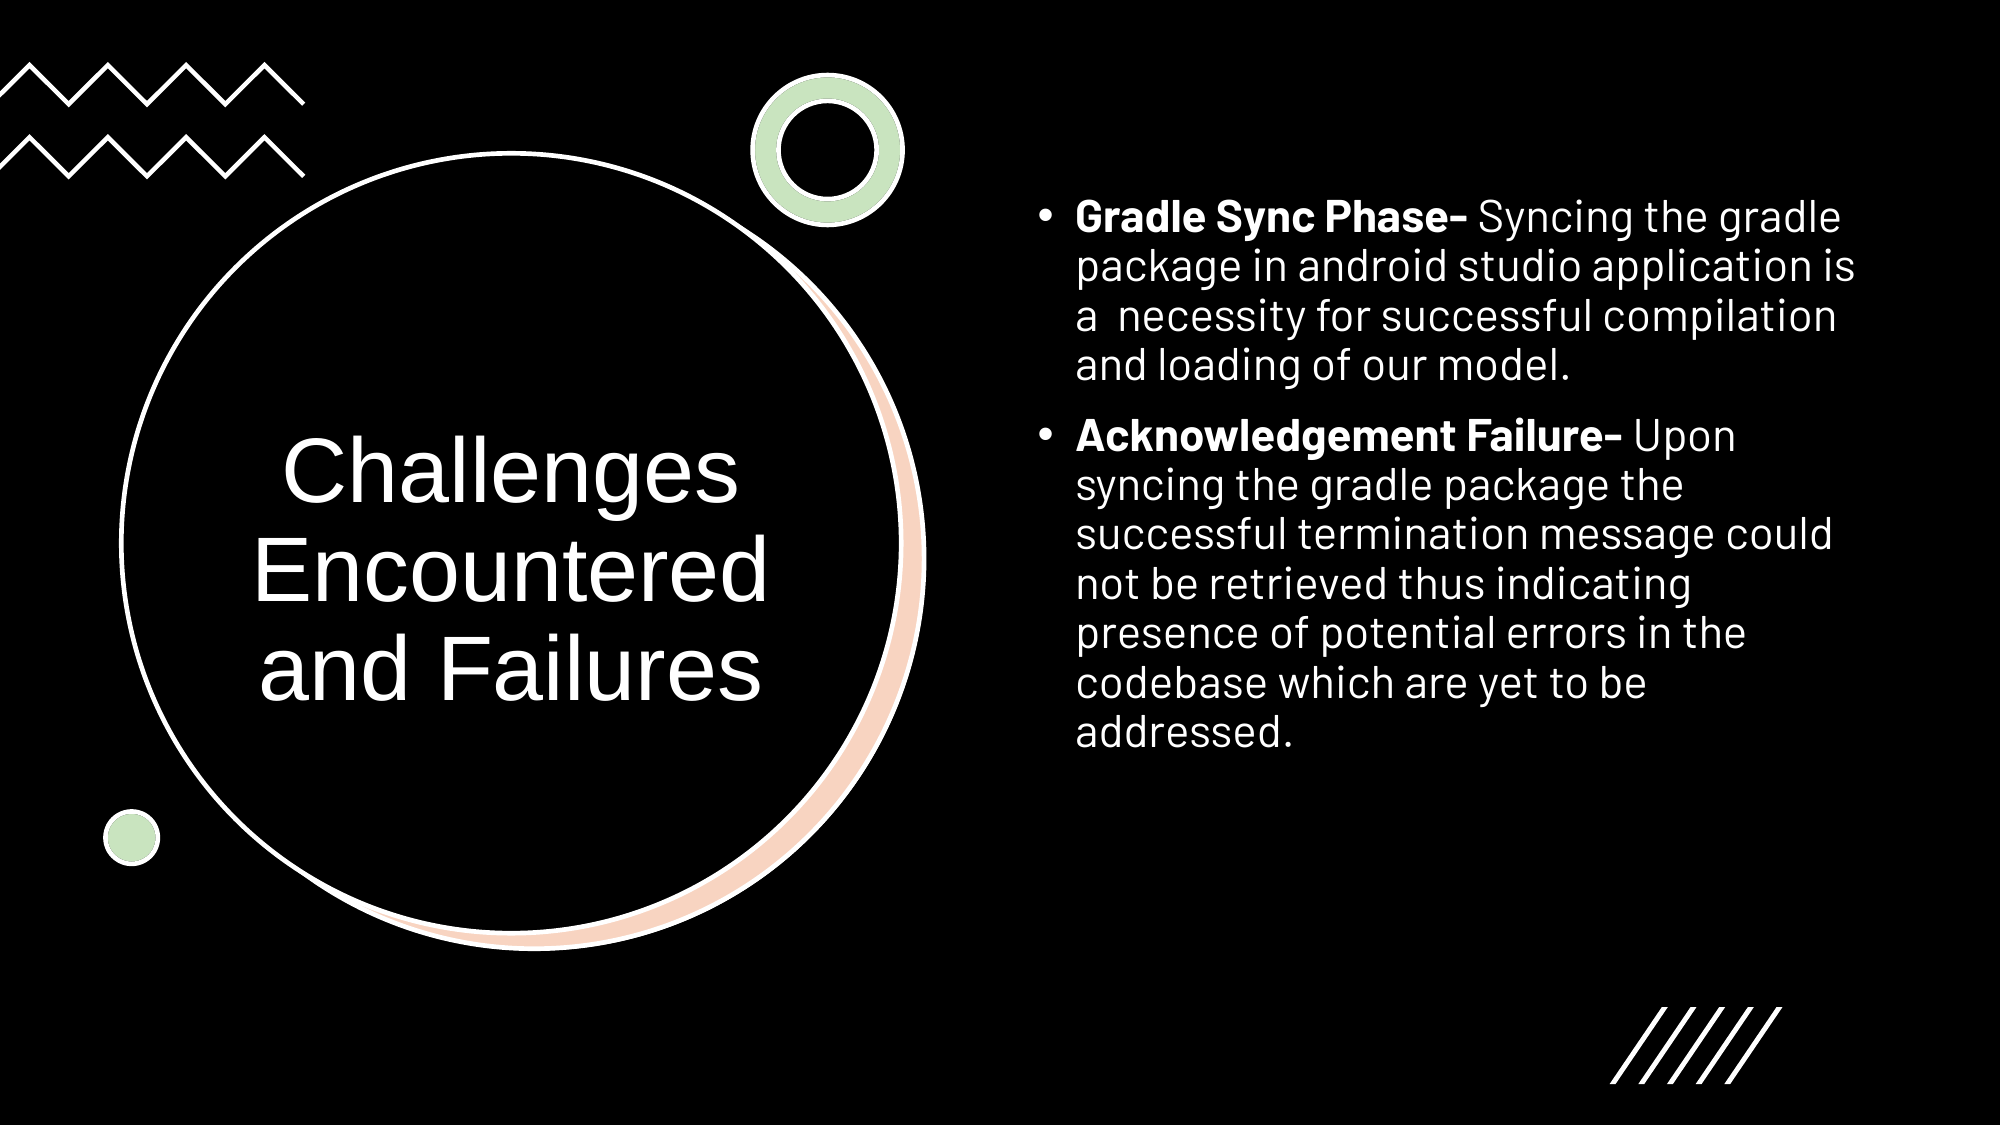

Gradle Sync Phase- Syncing the gradle package in android studio application is a  necessity for successful compilation and loading of our model.
Acknowledgement Failure- Upon syncing the gradle package the successful termination message could not be retrieved thus indicating presence of potential errors in the codebase which are yet to be addressed.
# Challenges Encountered and Failures